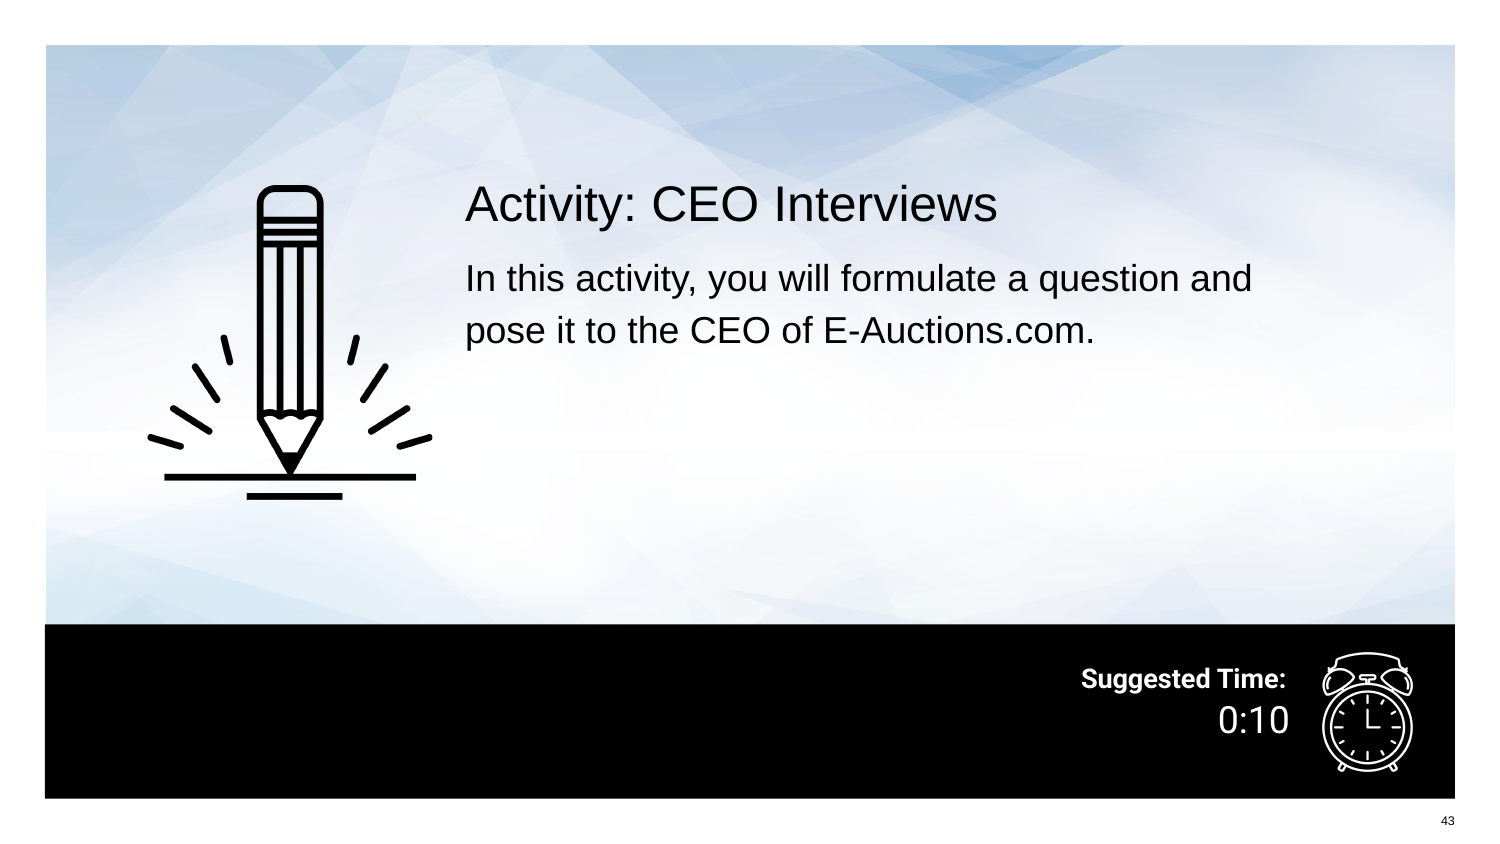

Activity: CEO Interviews
In this activity, you will formulate a question and pose it to the CEO of E-Auctions.com.
# 0:10
43